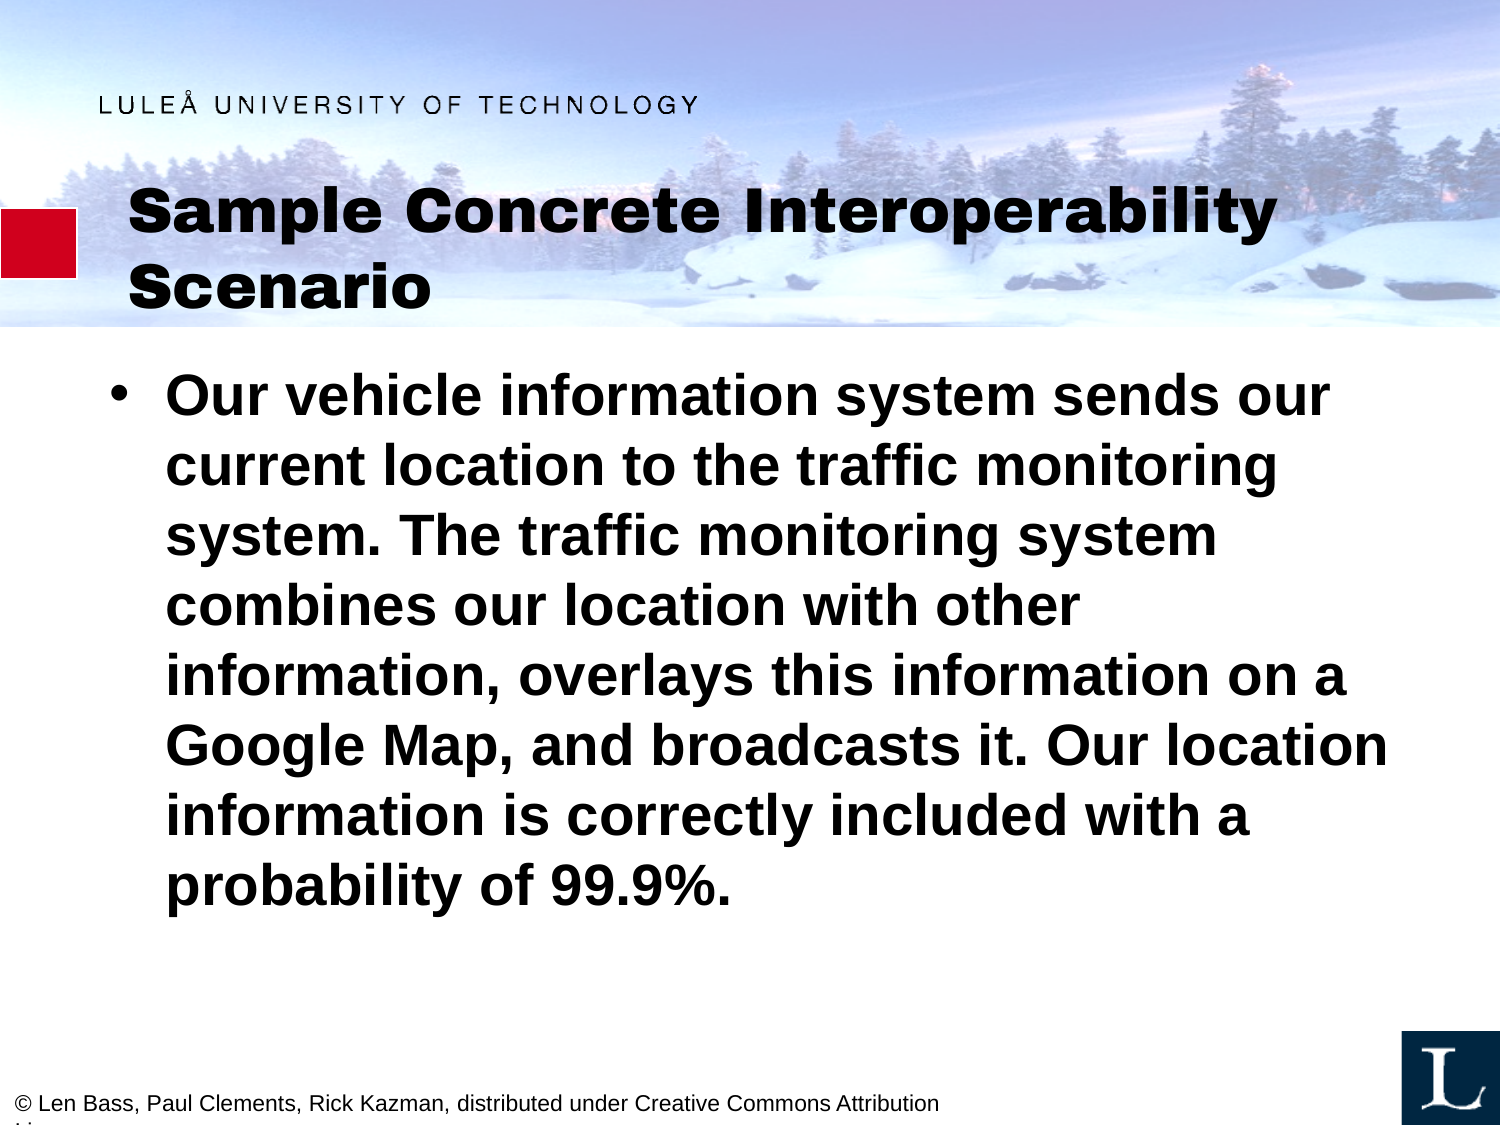

# Sample Concrete Interoperability Scenario
Our vehicle information system sends our current location to the traffic monitoring system. The traffic monitoring system combines our location with other information, overlays this information on a Google Map, and broadcasts it. Our location information is correctly included with a probability of 99.9%.
© Len Bass, Paul Clements, Rick Kazman, distributed under Creative Commons Attribution License